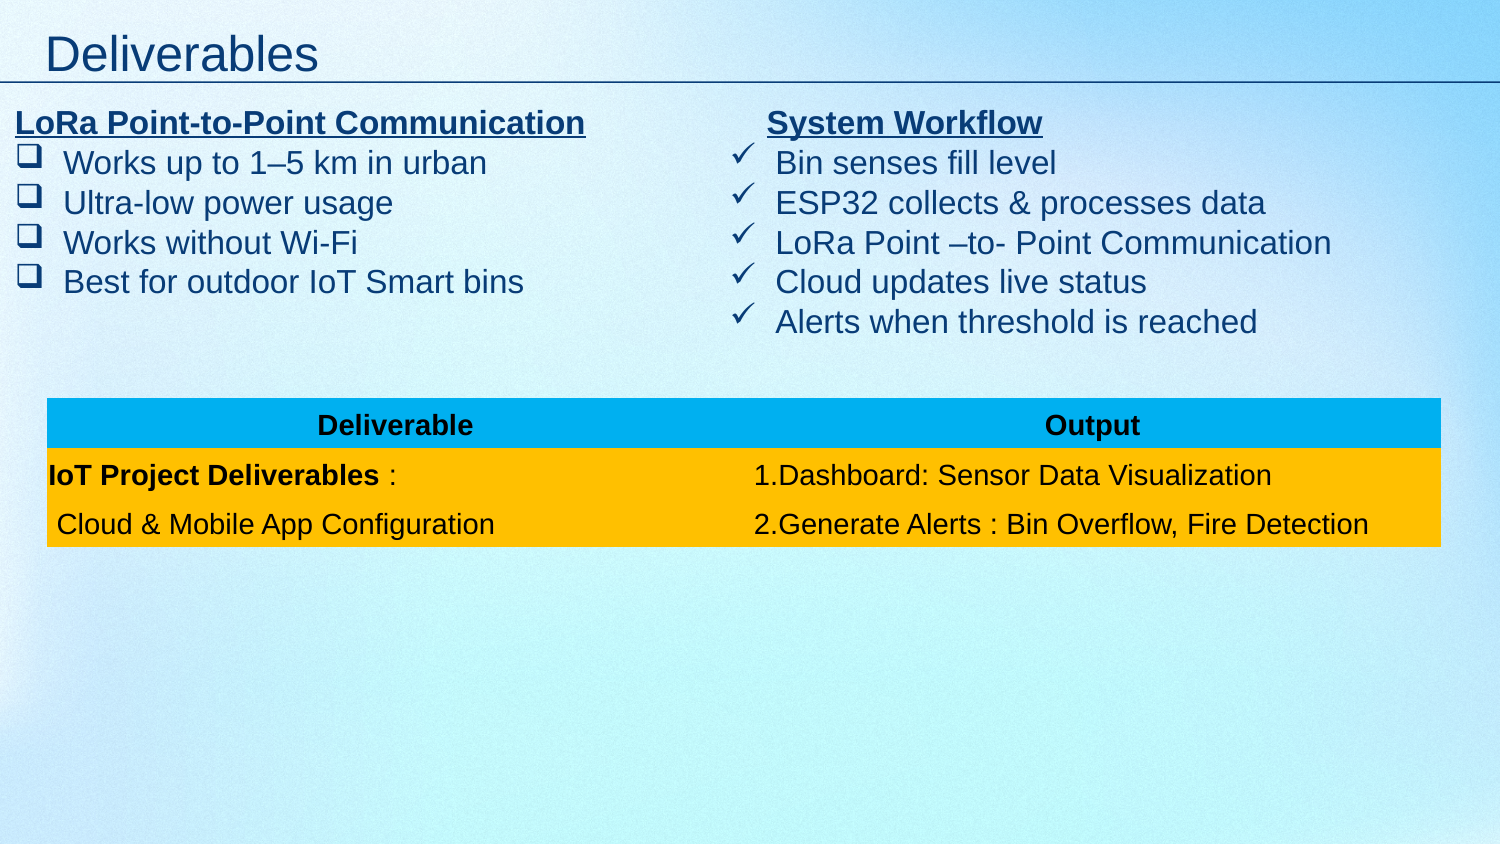

Deliverables

LoRa Point-to-Point Communication
  Works up to 1–5 km in urban
  Ultra-low power usage
  Works without Wi-Fi
  Best for outdoor IoT Smart bins
    System Workflow
  Bin senses fill level
  ESP32 collects & processes data
  LoRa Point –to- Point Communication
  Cloud updates live status
  Alerts when threshold is reached

| Deliverable | Output |
| --- | --- |
| IoT Project Deliverables : | 1.Dashboard: Sensor Data Visualization |
| Cloud & Mobile App Configuration | 2.Generate Alerts : Bin Overflow, Fire Detection |